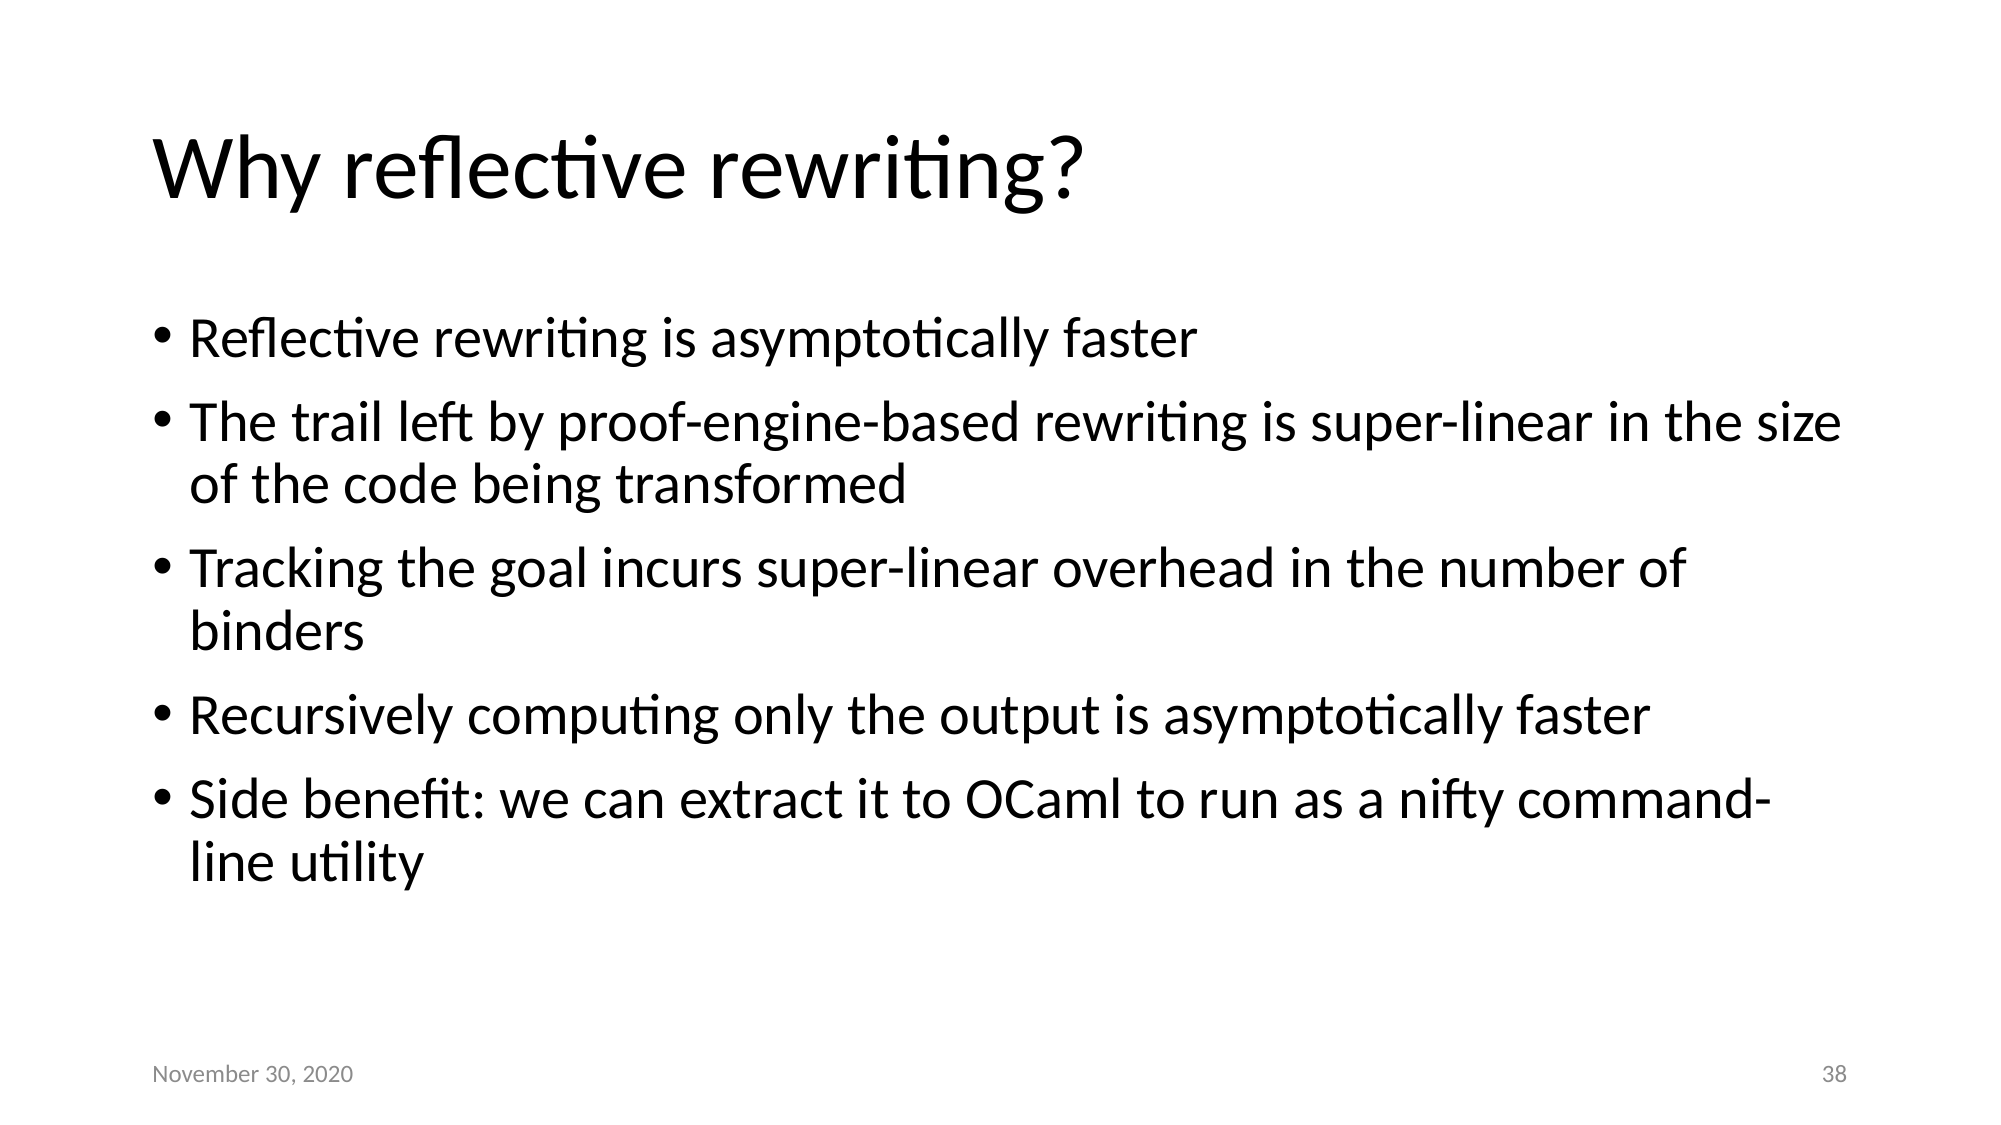

# Why reflective rewriting?
Reflective rewriting is asymptotically faster
The trail left by proof-engine-based rewriting is super-linear in the size of the code being transformed
Tracking the goal incurs super-linear overhead in the number of binders
Recursively computing only the output is asymptotically faster
Side benefit: we can extract it to OCaml to run as a nifty command-line utility
November 30, 2020
38